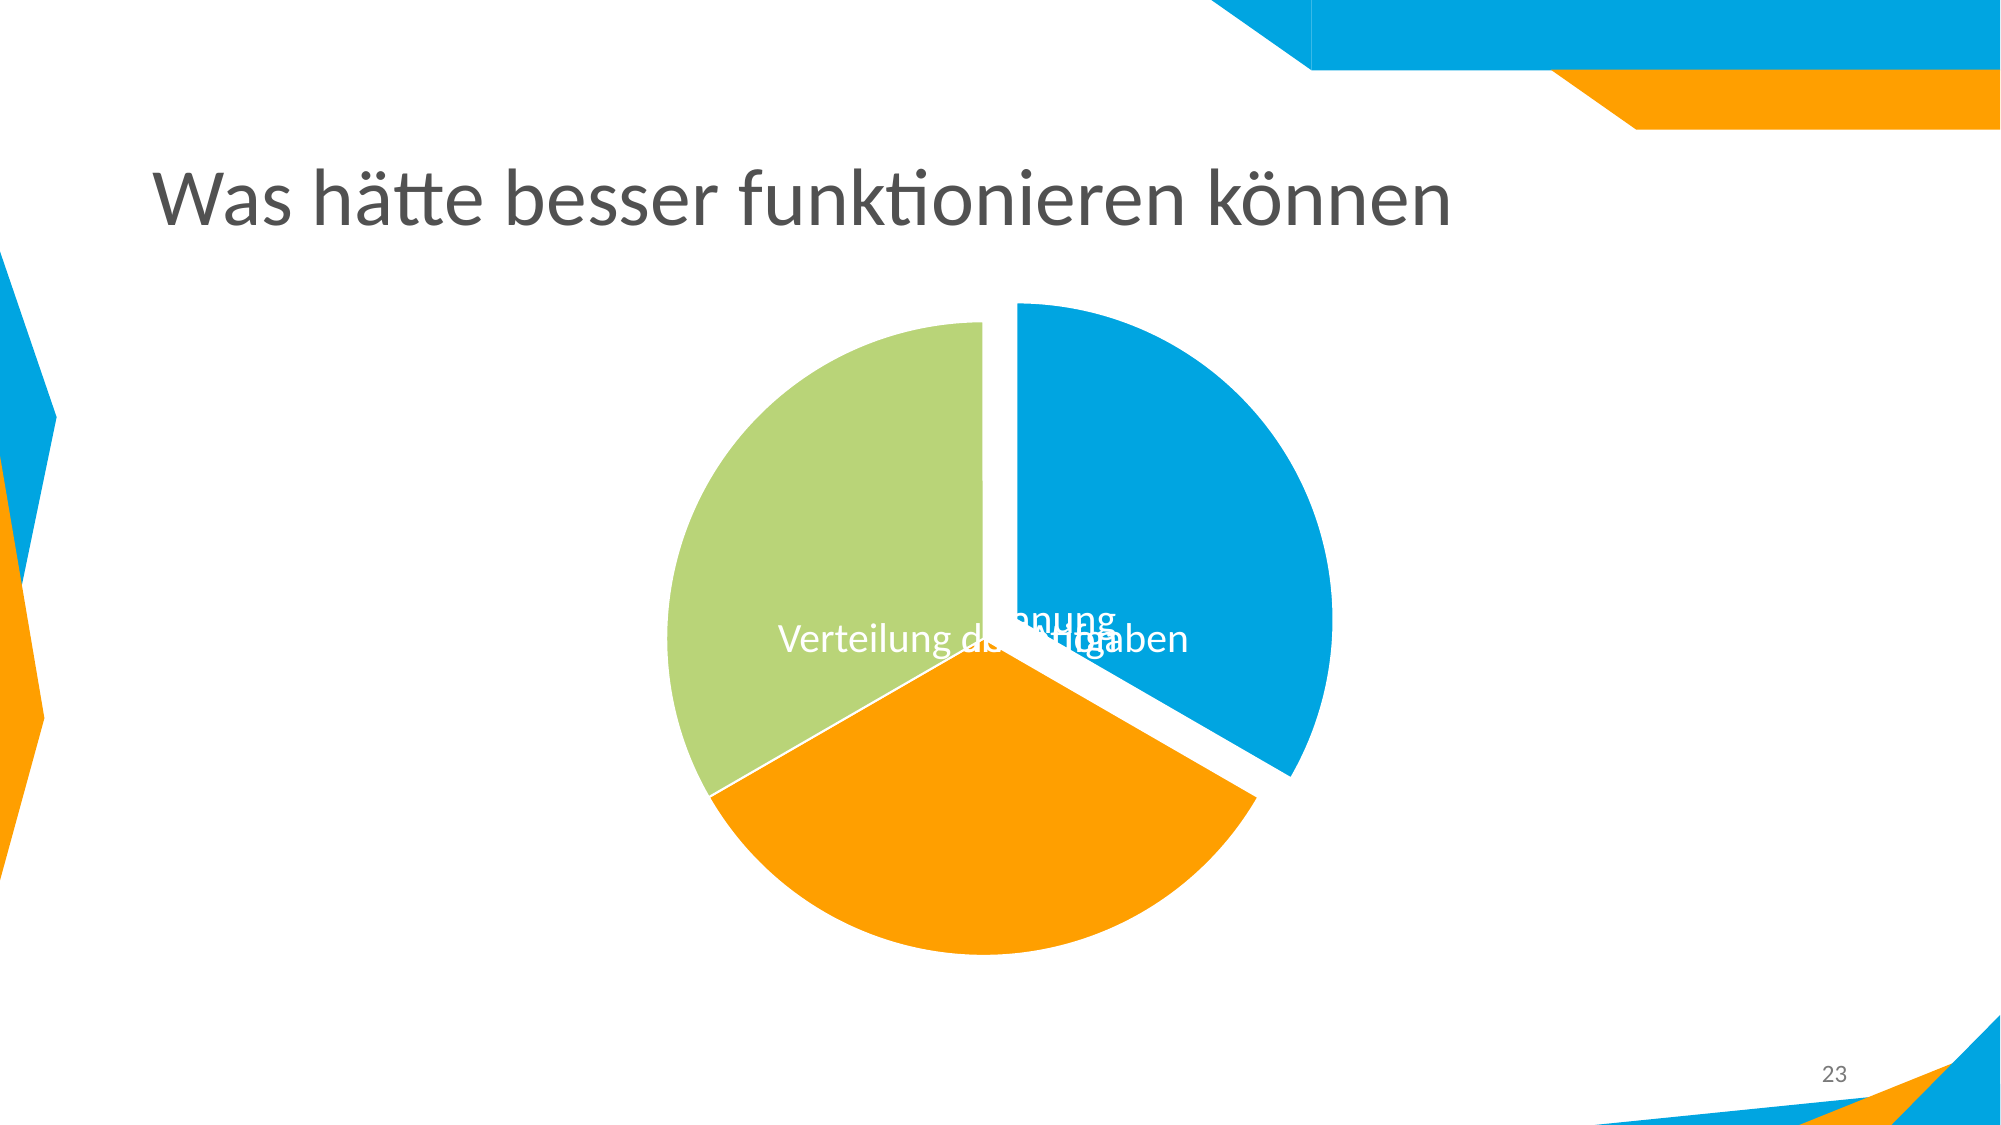

# Was hätte besser funktionieren können
Zeitplanung
Kommunikation
Verteilung der Aufgaben
23